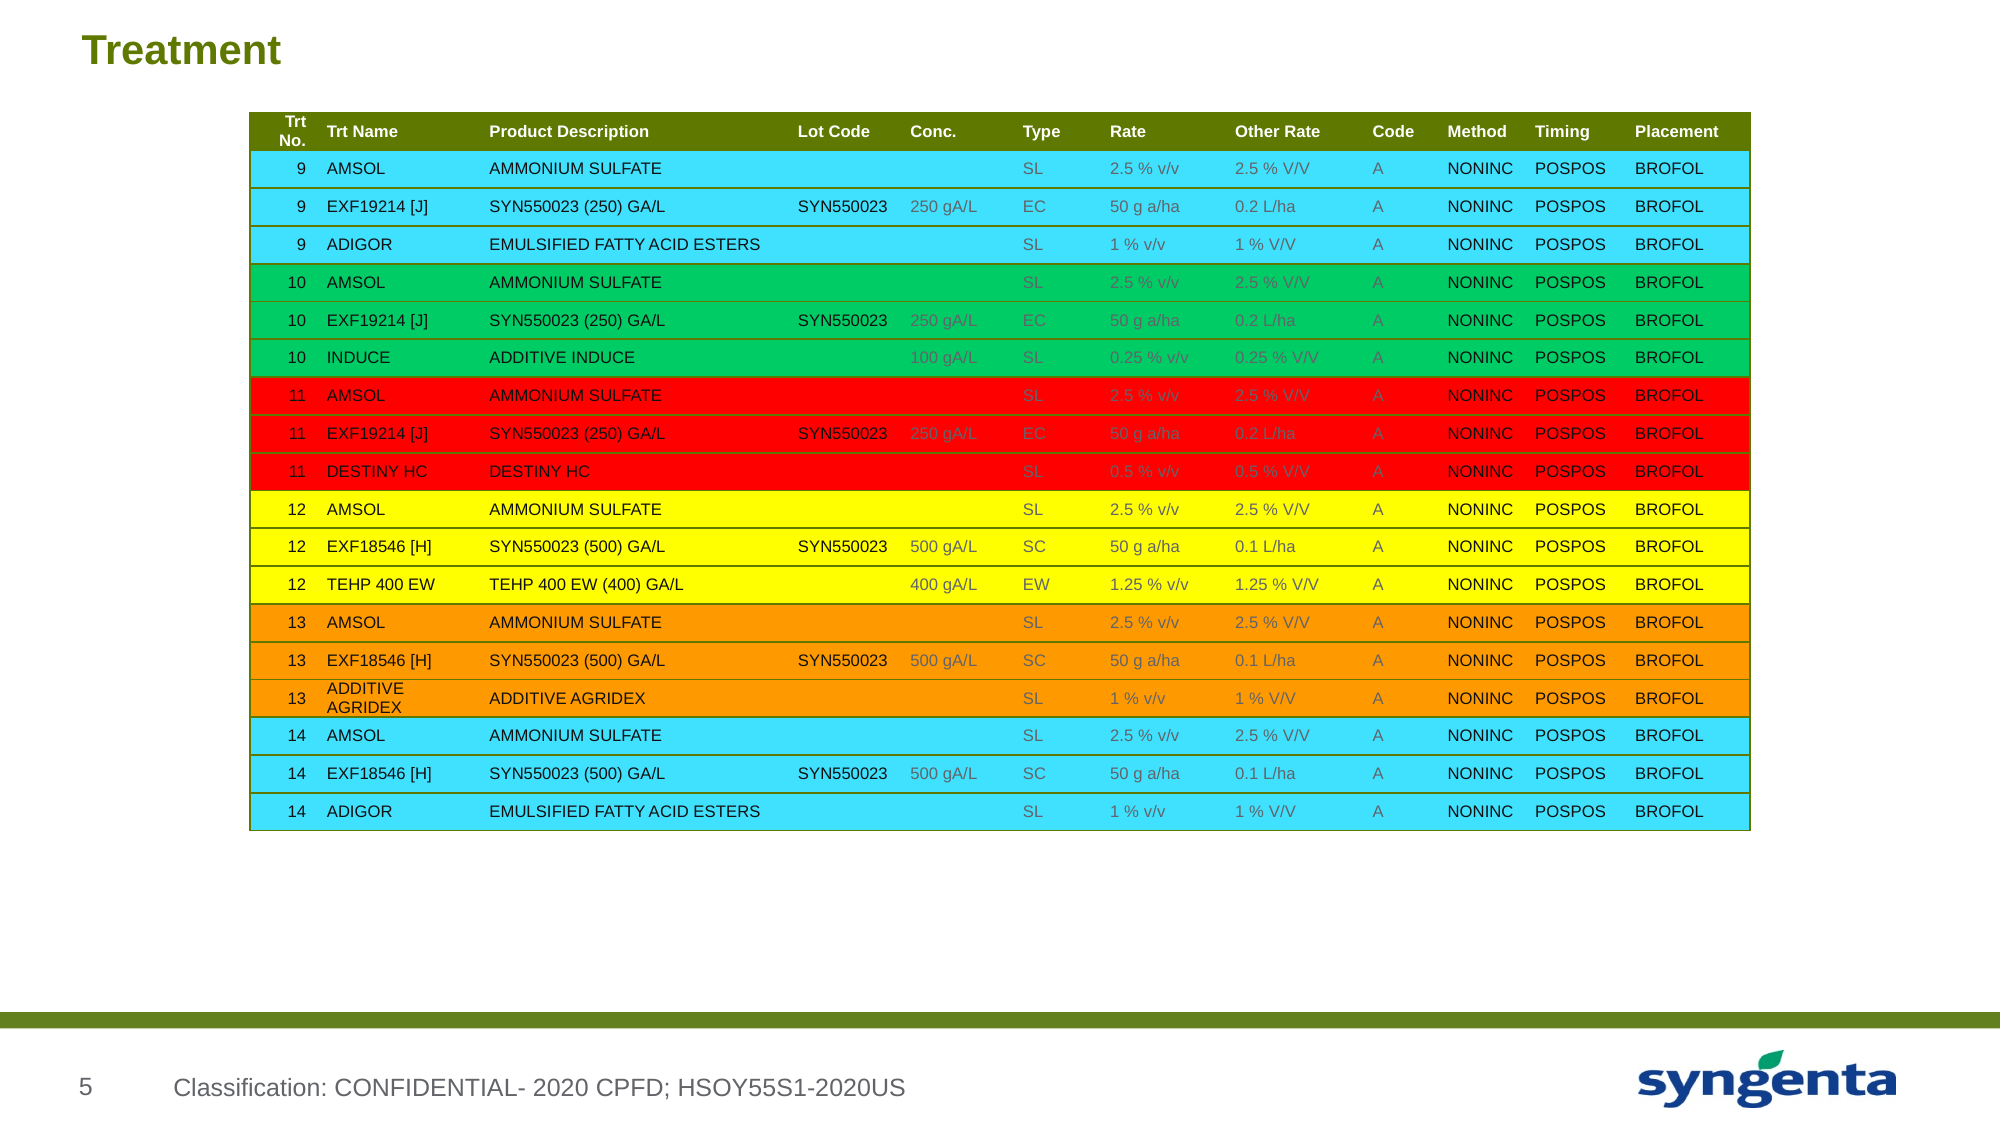

# Treatment
| Trt No. | Trt Name | Product Description | Lot Code | Conc. | Type | Rate | Other Rate | Code | Method | Timing | Placement |
| --- | --- | --- | --- | --- | --- | --- | --- | --- | --- | --- | --- |
| 9 | AMSOL | AMMONIUM SULFATE |  |  | SL | 2.5 % v/v | 2.5 % V/V | A | NONINC | POSPOS | BROFOL |
| 9 | EXF19214 [J] | SYN550023 (250) GA/L | SYN550023 | 250 gA/L | EC | 50 g a/ha | 0.2 L/ha | A | NONINC | POSPOS | BROFOL |
| 9 | ADIGOR | EMULSIFIED FATTY ACID ESTERS |  |  | SL | 1 % v/v | 1 % V/V | A | NONINC | POSPOS | BROFOL |
| 10 | AMSOL | AMMONIUM SULFATE |  |  | SL | 2.5 % v/v | 2.5 % V/V | A | NONINC | POSPOS | BROFOL |
| 10 | EXF19214 [J] | SYN550023 (250) GA/L | SYN550023 | 250 gA/L | EC | 50 g a/ha | 0.2 L/ha | A | NONINC | POSPOS | BROFOL |
| 10 | INDUCE | ADDITIVE INDUCE |  | 100 gA/L | SL | 0.25 % v/v | 0.25 % V/V | A | NONINC | POSPOS | BROFOL |
| 11 | AMSOL | AMMONIUM SULFATE |  |  | SL | 2.5 % v/v | 2.5 % V/V | A | NONINC | POSPOS | BROFOL |
| 11 | EXF19214 [J] | SYN550023 (250) GA/L | SYN550023 | 250 gA/L | EC | 50 g a/ha | 0.2 L/ha | A | NONINC | POSPOS | BROFOL |
| 11 | DESTINY HC | DESTINY HC |  |  | SL | 0.5 % v/v | 0.5 % V/V | A | NONINC | POSPOS | BROFOL |
| 12 | AMSOL | AMMONIUM SULFATE |  |  | SL | 2.5 % v/v | 2.5 % V/V | A | NONINC | POSPOS | BROFOL |
| 12 | EXF18546 [H] | SYN550023 (500) GA/L | SYN550023 | 500 gA/L | SC | 50 g a/ha | 0.1 L/ha | A | NONINC | POSPOS | BROFOL |
| 12 | TEHP 400 EW | TEHP 400 EW (400) GA/L |  | 400 gA/L | EW | 1.25 % v/v | 1.25 % V/V | A | NONINC | POSPOS | BROFOL |
| 13 | AMSOL | AMMONIUM SULFATE |  |  | SL | 2.5 % v/v | 2.5 % V/V | A | NONINC | POSPOS | BROFOL |
| 13 | EXF18546 [H] | SYN550023 (500) GA/L | SYN550023 | 500 gA/L | SC | 50 g a/ha | 0.1 L/ha | A | NONINC | POSPOS | BROFOL |
| 13 | ADDITIVE AGRIDEX | ADDITIVE AGRIDEX |  |  | SL | 1 % v/v | 1 % V/V | A | NONINC | POSPOS | BROFOL |
| 14 | AMSOL | AMMONIUM SULFATE |  |  | SL | 2.5 % v/v | 2.5 % V/V | A | NONINC | POSPOS | BROFOL |
| 14 | EXF18546 [H] | SYN550023 (500) GA/L | SYN550023 | 500 gA/L | SC | 50 g a/ha | 0.1 L/ha | A | NONINC | POSPOS | BROFOL |
| 14 | ADIGOR | EMULSIFIED FATTY ACID ESTERS |  |  | SL | 1 % v/v | 1 % V/V | A | NONINC | POSPOS | BROFOL |
Classification: CONFIDENTIAL- 2020 CPFD; HSOY55S1-2020US